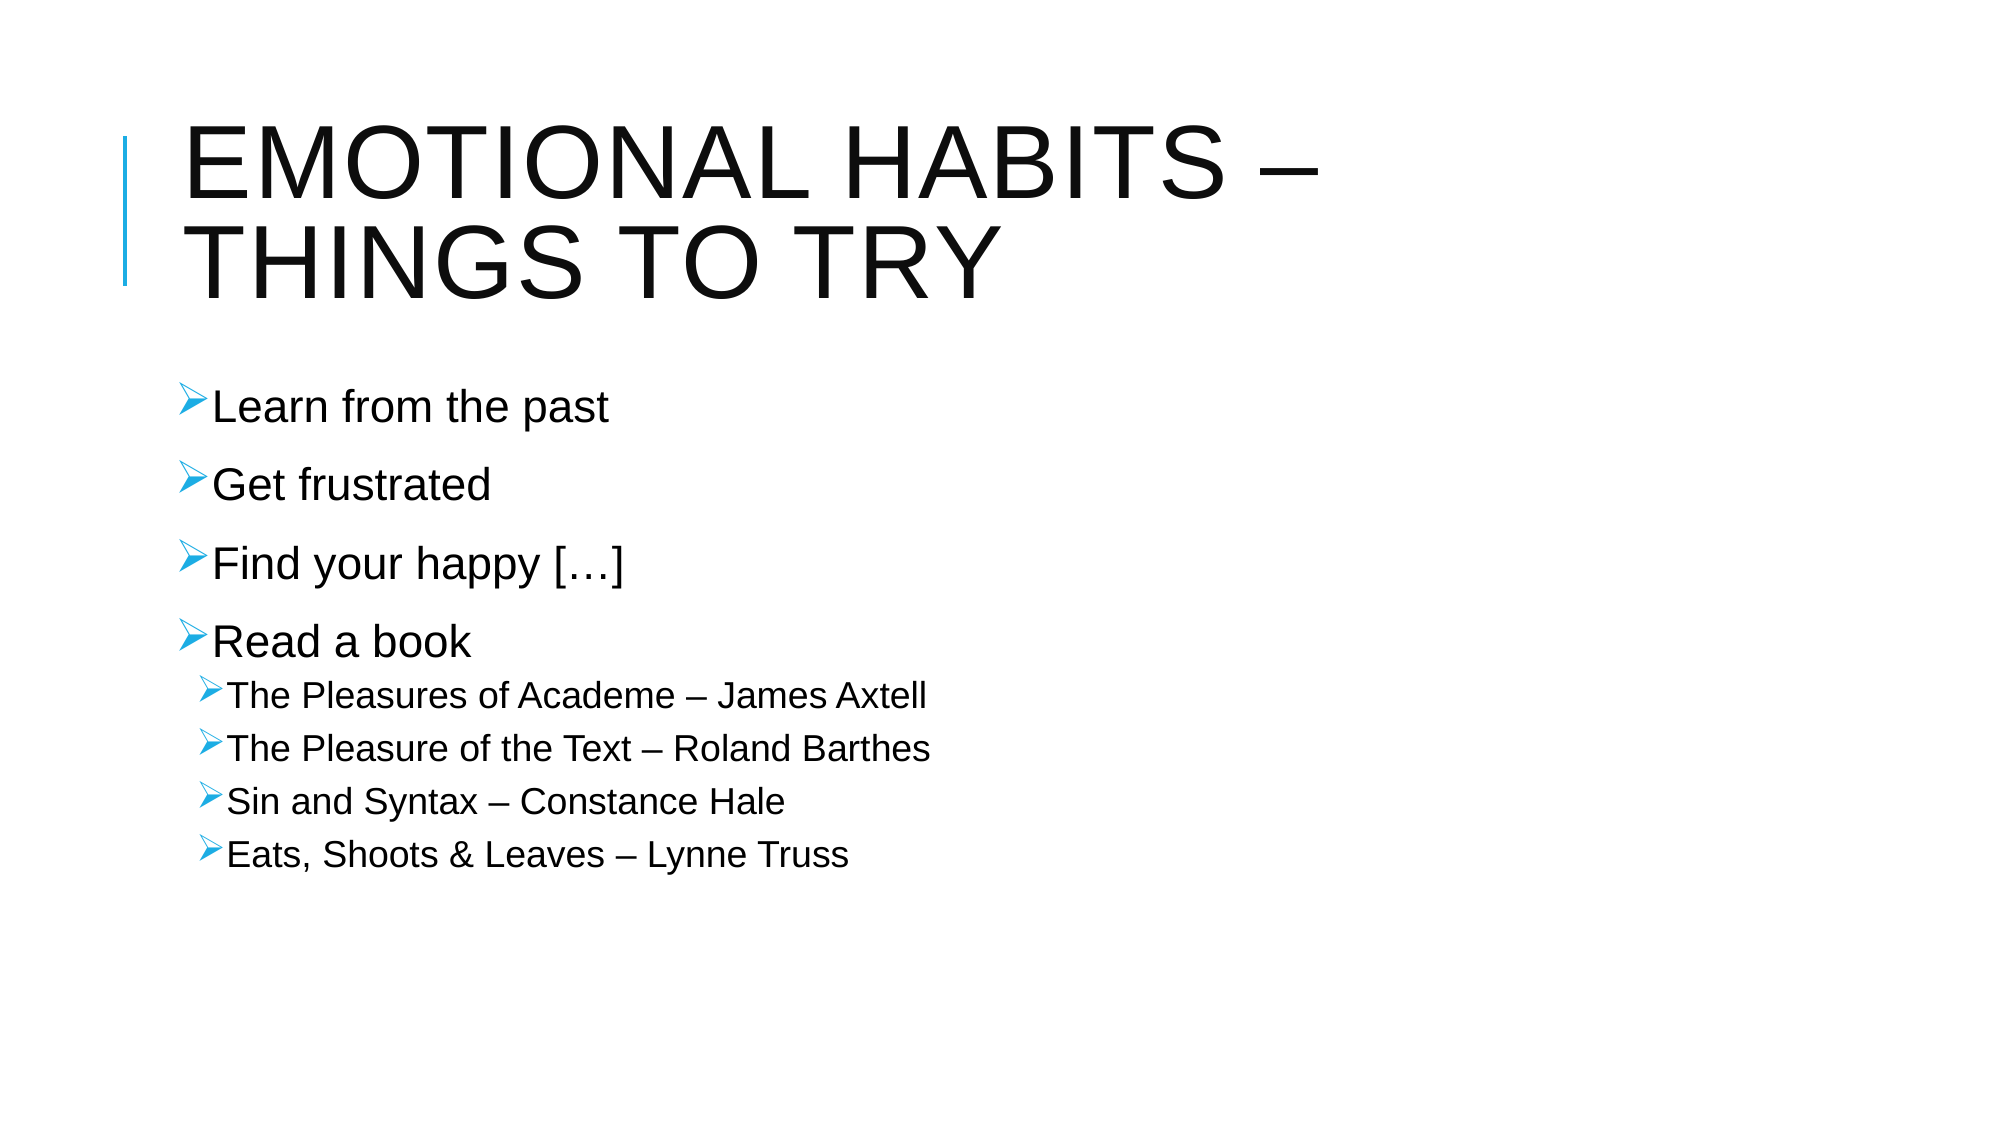

# Emotional Habits – Things to Try
Learn from the past
Get frustrated
Find your happy […]
Read a book
The Pleasures of Academe – James Axtell
The Pleasure of the Text – Roland Barthes
Sin and Syntax – Constance Hale
Eats, Shoots & Leaves – Lynne Truss